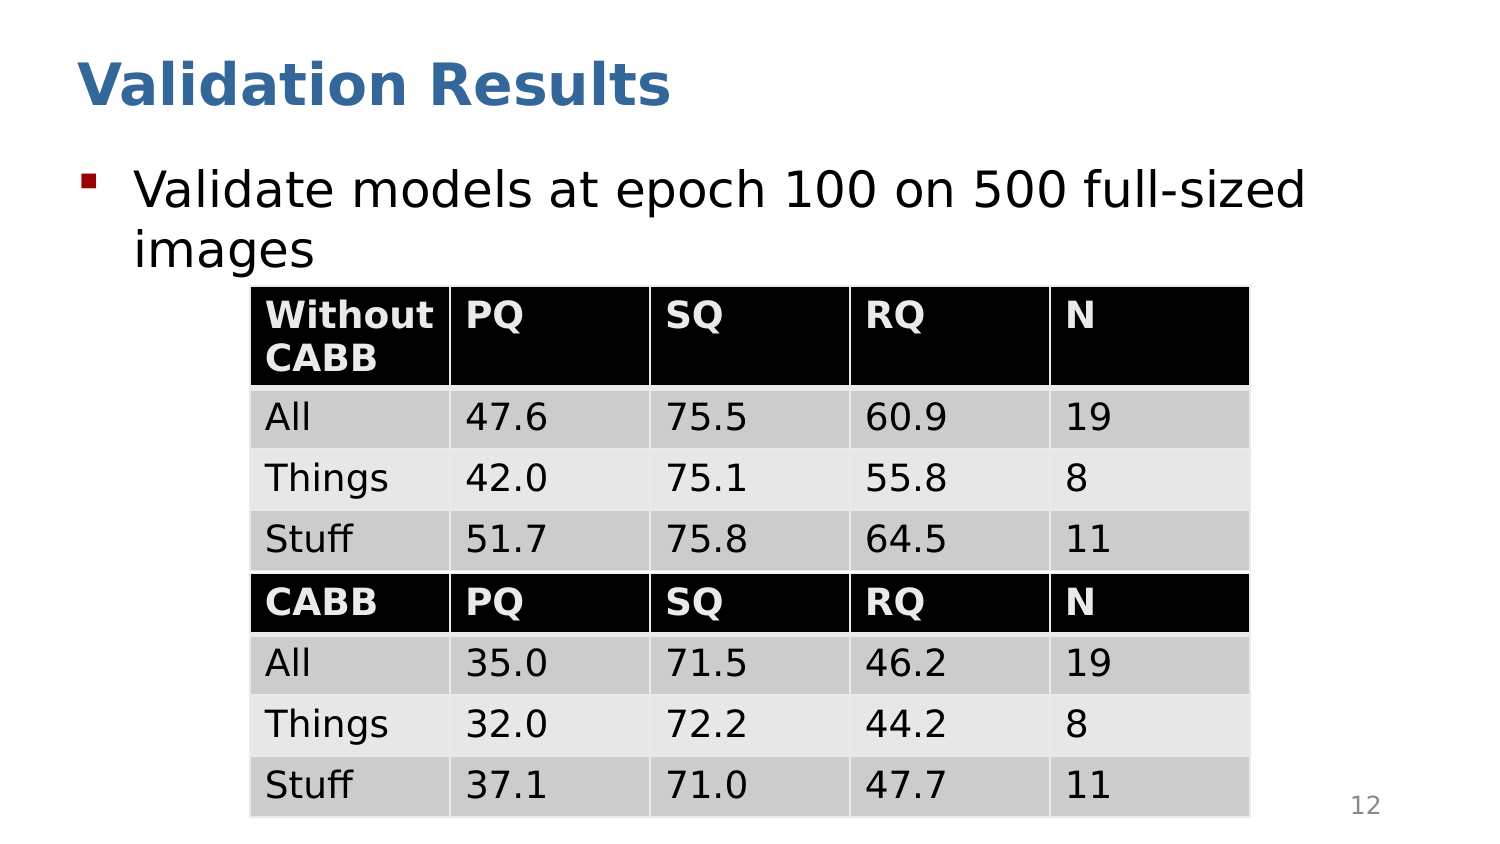

# Validation Results
Validate models at epoch 100 on 500 full-sized images
| Without CABB | PQ | SQ | RQ | N |
| --- | --- | --- | --- | --- |
| All | 47.6 | 75.5 | 60.9 | 19 |
| Things | 42.0 | 75.1 | 55.8 | 8 |
| Stuff | 51.7 | 75.8 | 64.5 | 11 |
| CABB | PQ | SQ | RQ | N |
| --- | --- | --- | --- | --- |
| All | 35.0 | 71.5 | 46.2 | 19 |
| Things | 32.0 | 72.2 | 44.2 | 8 |
| Stuff | 37.1 | 71.0 | 47.7 | 11 |
12